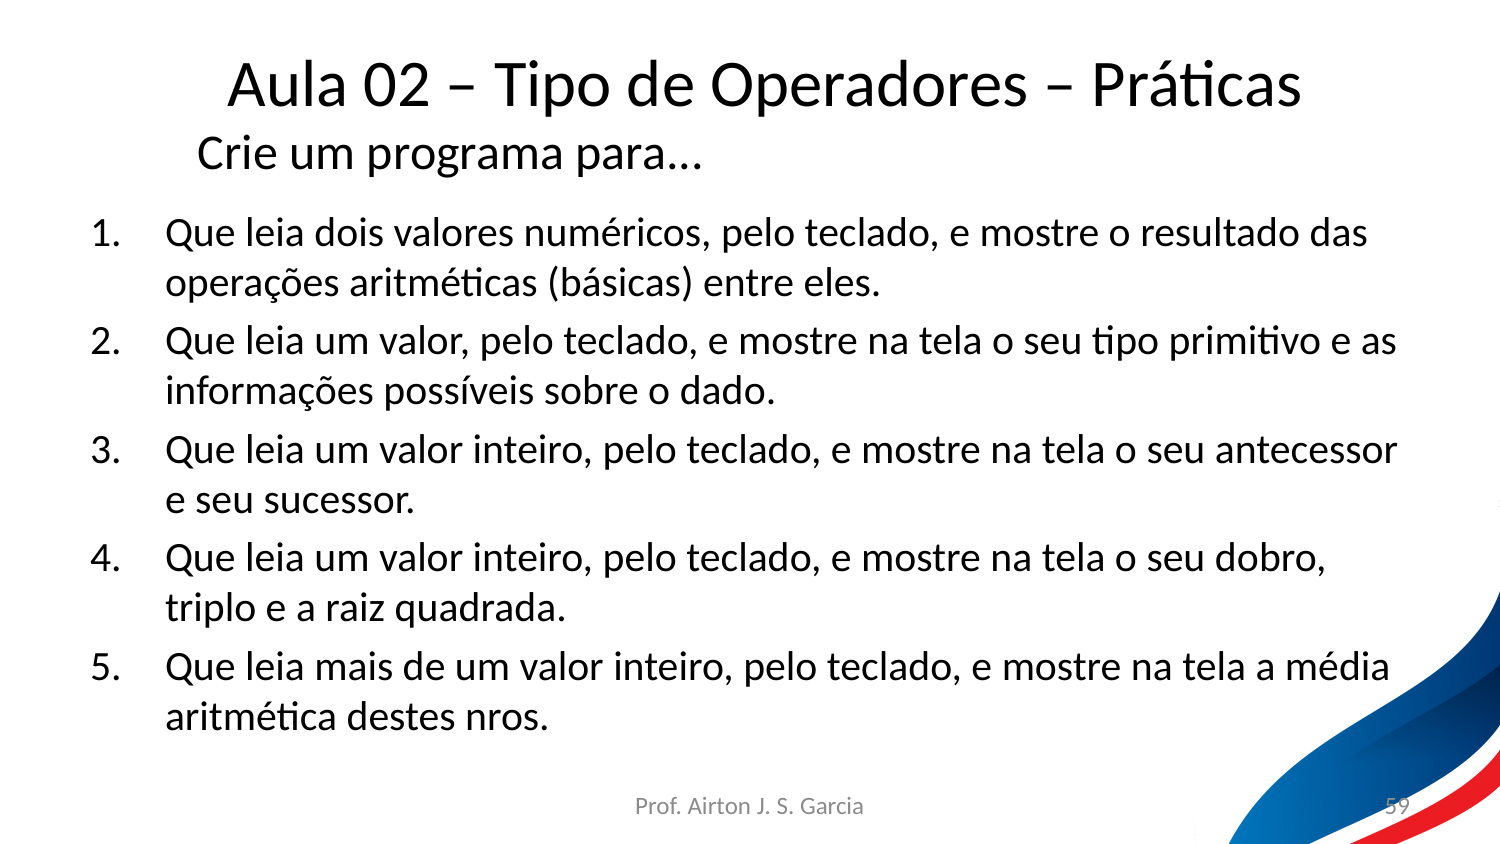

Aula 02 – Tipo de Operadores – Práticas
Crie um programa para...
Que leia dois valores numéricos, pelo teclado, e mostre o resultado das operações aritméticas (básicas) entre eles.
Que leia um valor, pelo teclado, e mostre na tela o seu tipo primitivo e as informações possíveis sobre o dado.
Que leia um valor inteiro, pelo teclado, e mostre na tela o seu antecessor e seu sucessor.
Que leia um valor inteiro, pelo teclado, e mostre na tela o seu dobro, triplo e a raiz quadrada.
Que leia mais de um valor inteiro, pelo teclado, e mostre na tela a média aritmética destes nros.

Prof. Airton J. S. Garcia
59